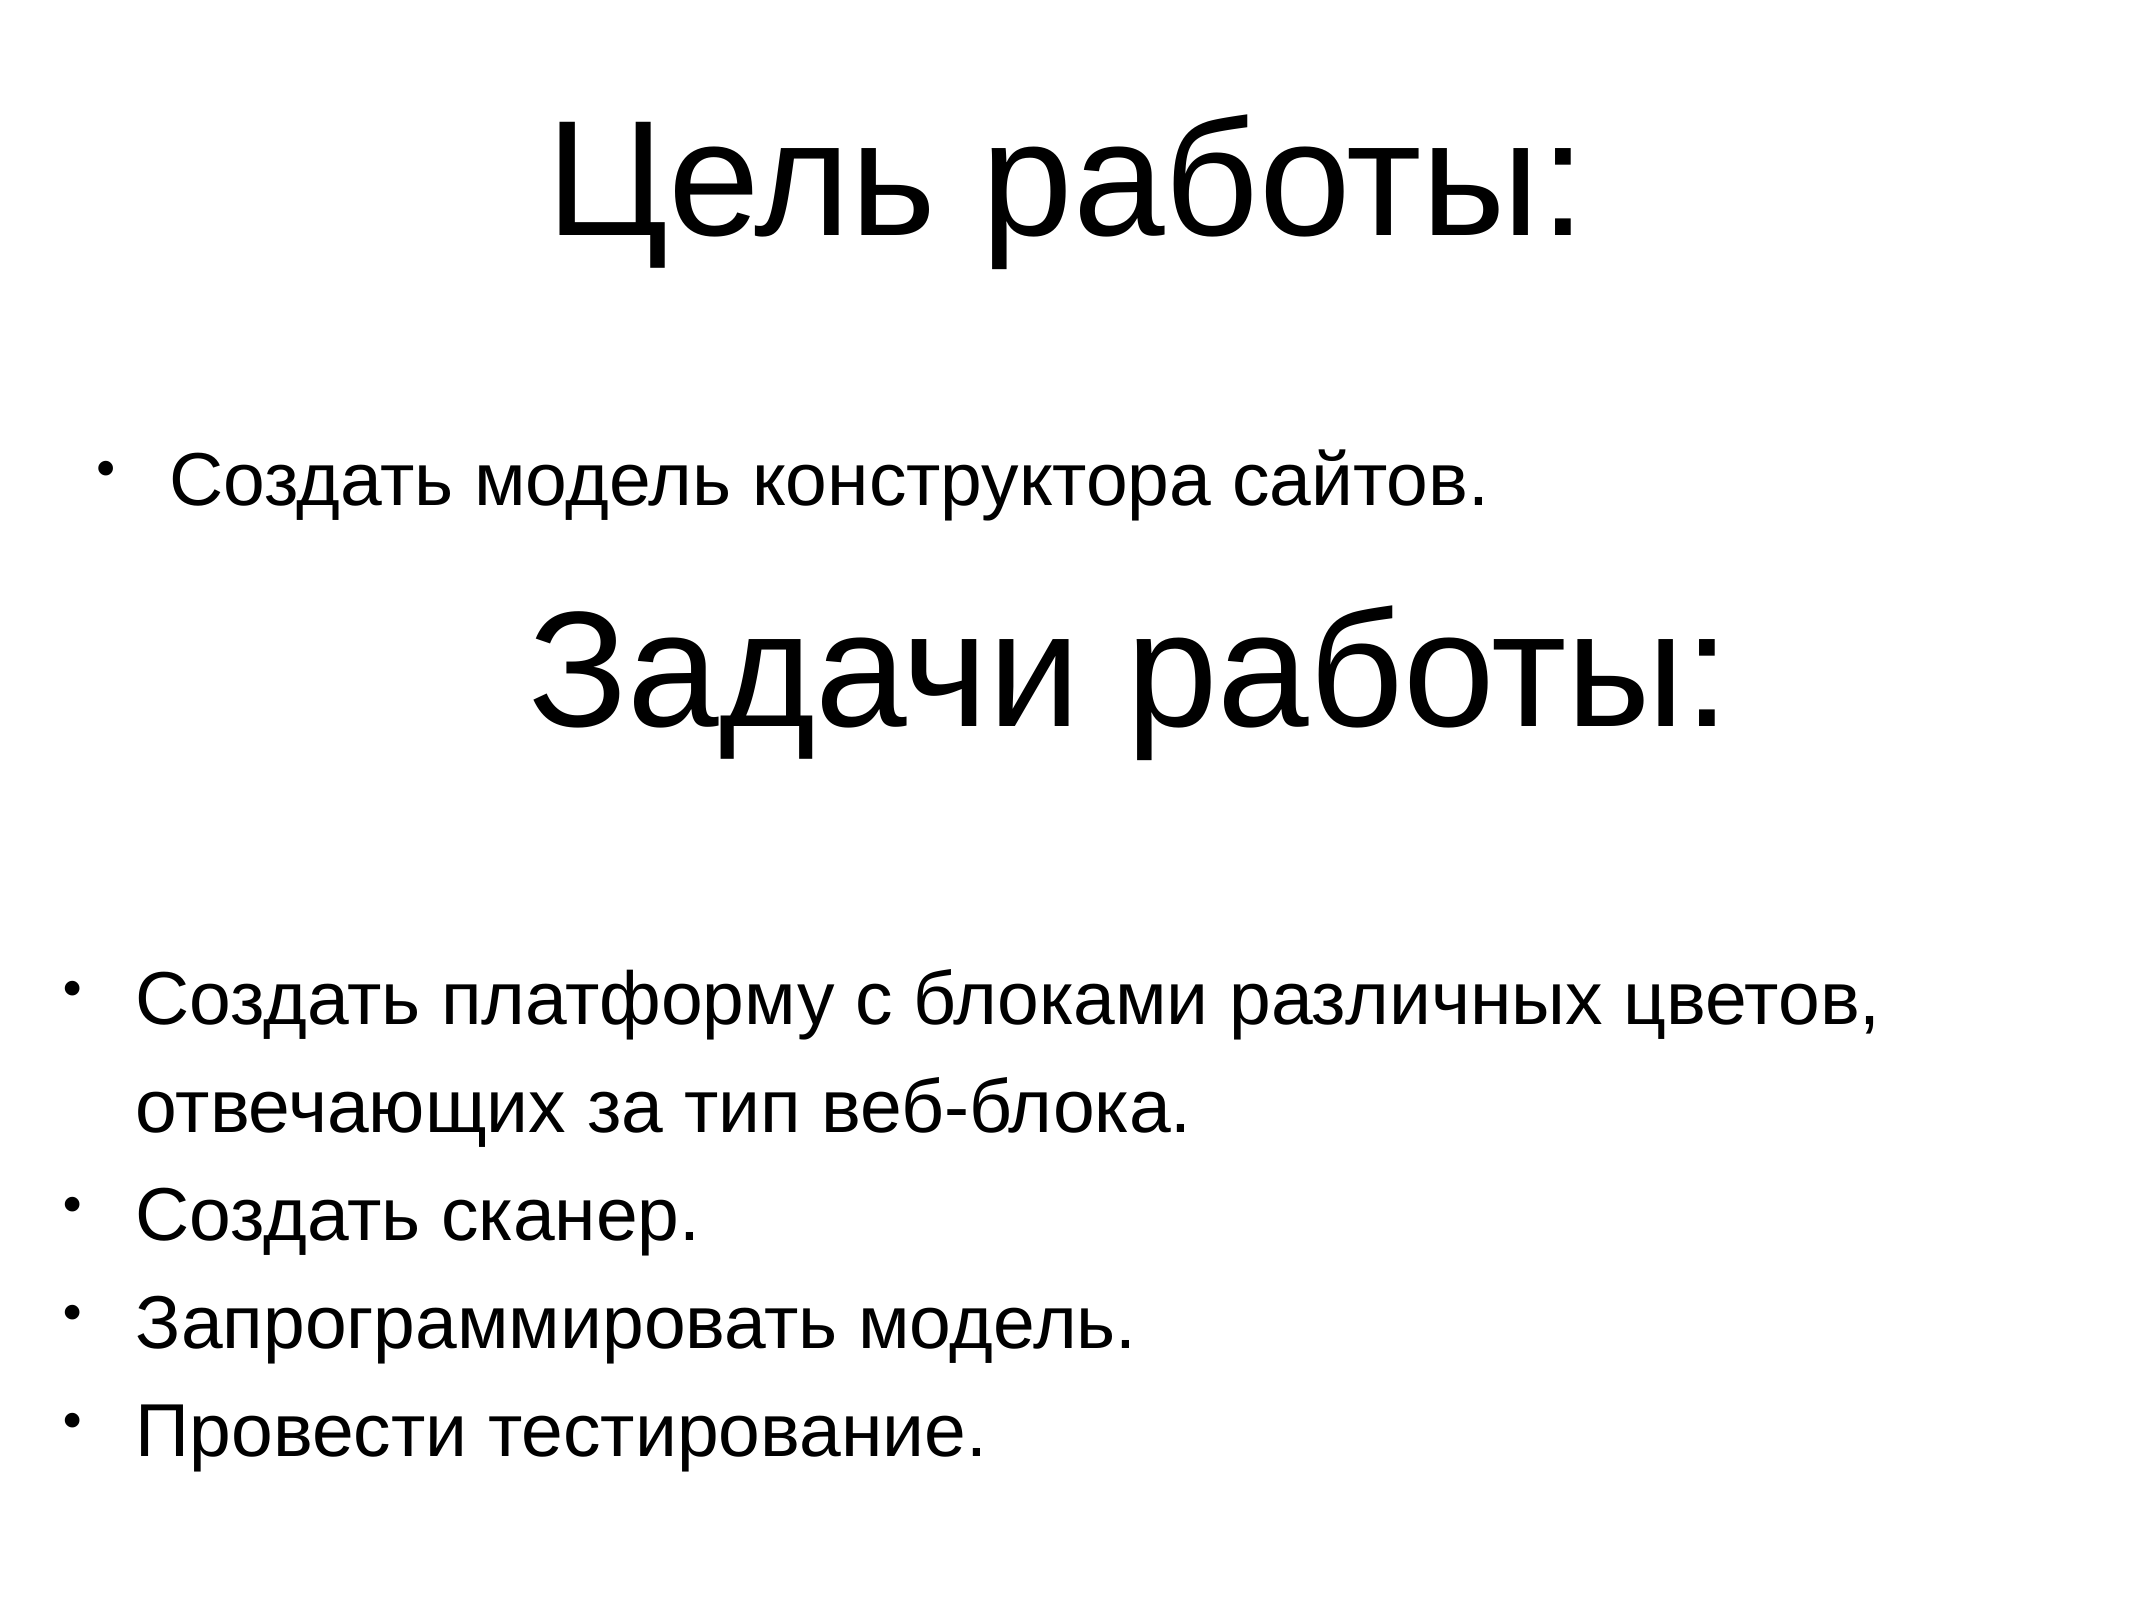

# Цель работы:
Создать модель конструктора сайтов.
Задачи работы:
Создать платформу с блоками различных цветов, отвечающих за тип веб-блока.
Создать сканер.
Запрограммировать модель.
Провести тестирование.